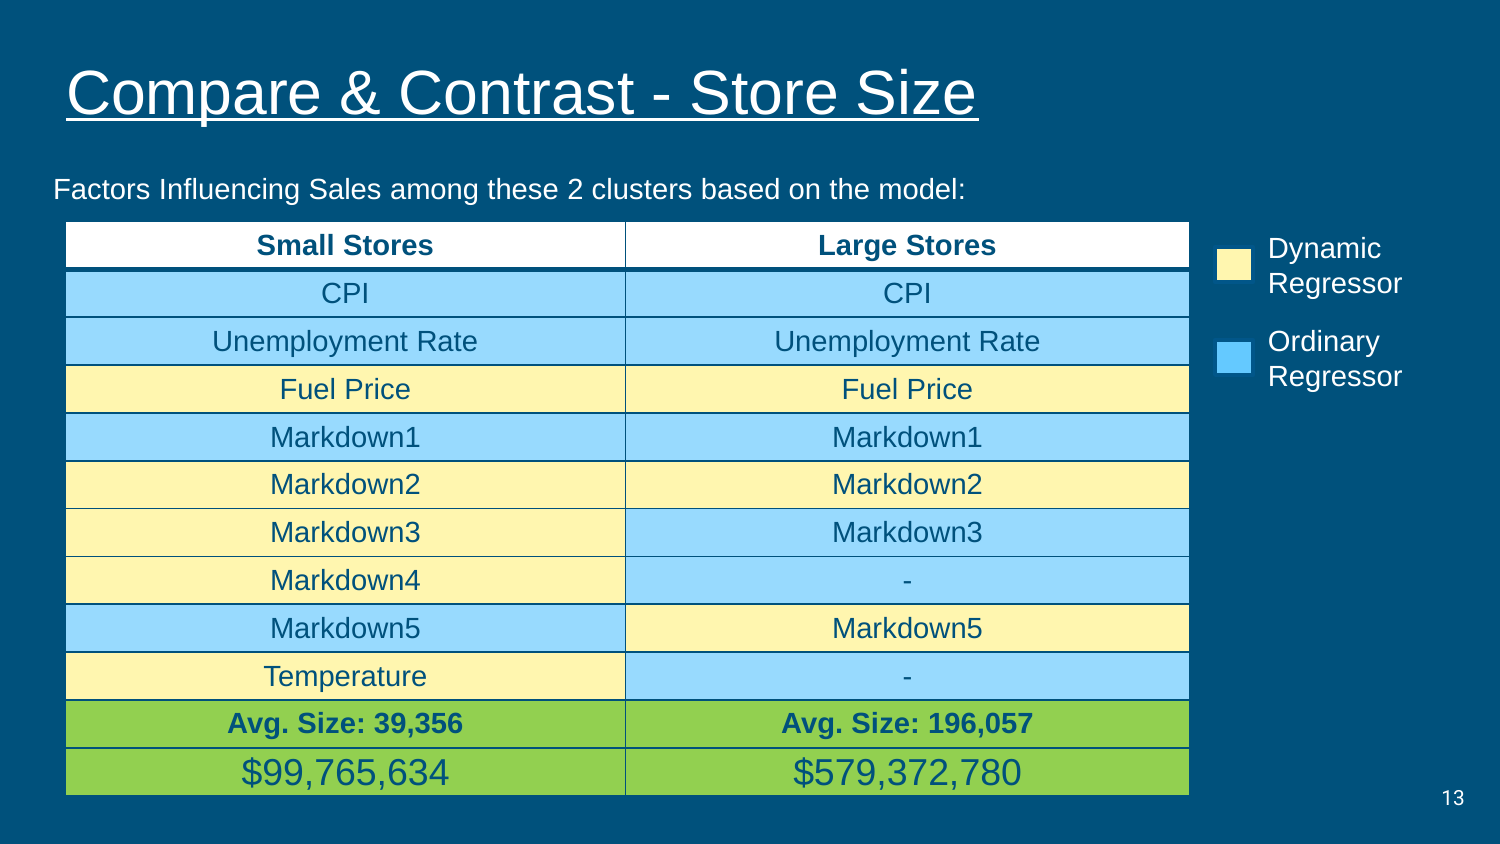

Compare & Contrast - Store Size
Factors Influencing Sales among these 2 clusters based on the model:
| Small Stores | Large Stores |
| --- | --- |
| CPI | CPI |
| Unemployment Rate | Unemployment Rate |
| Fuel Price | Fuel Price |
| Markdown1 | Markdown1 |
| Markdown2 | Markdown2 |
| Markdown3 | Markdown3 |
| Markdown4 | - |
| Markdown5 | Markdown5 |
| Temperature | - |
| Avg. Size: 39,356 | Avg. Size: 196,057 |
| $99,765,634 | $579,372,780 |
Dynamic Regressor

Ordinary Regressor

High Unemployment Rate
13